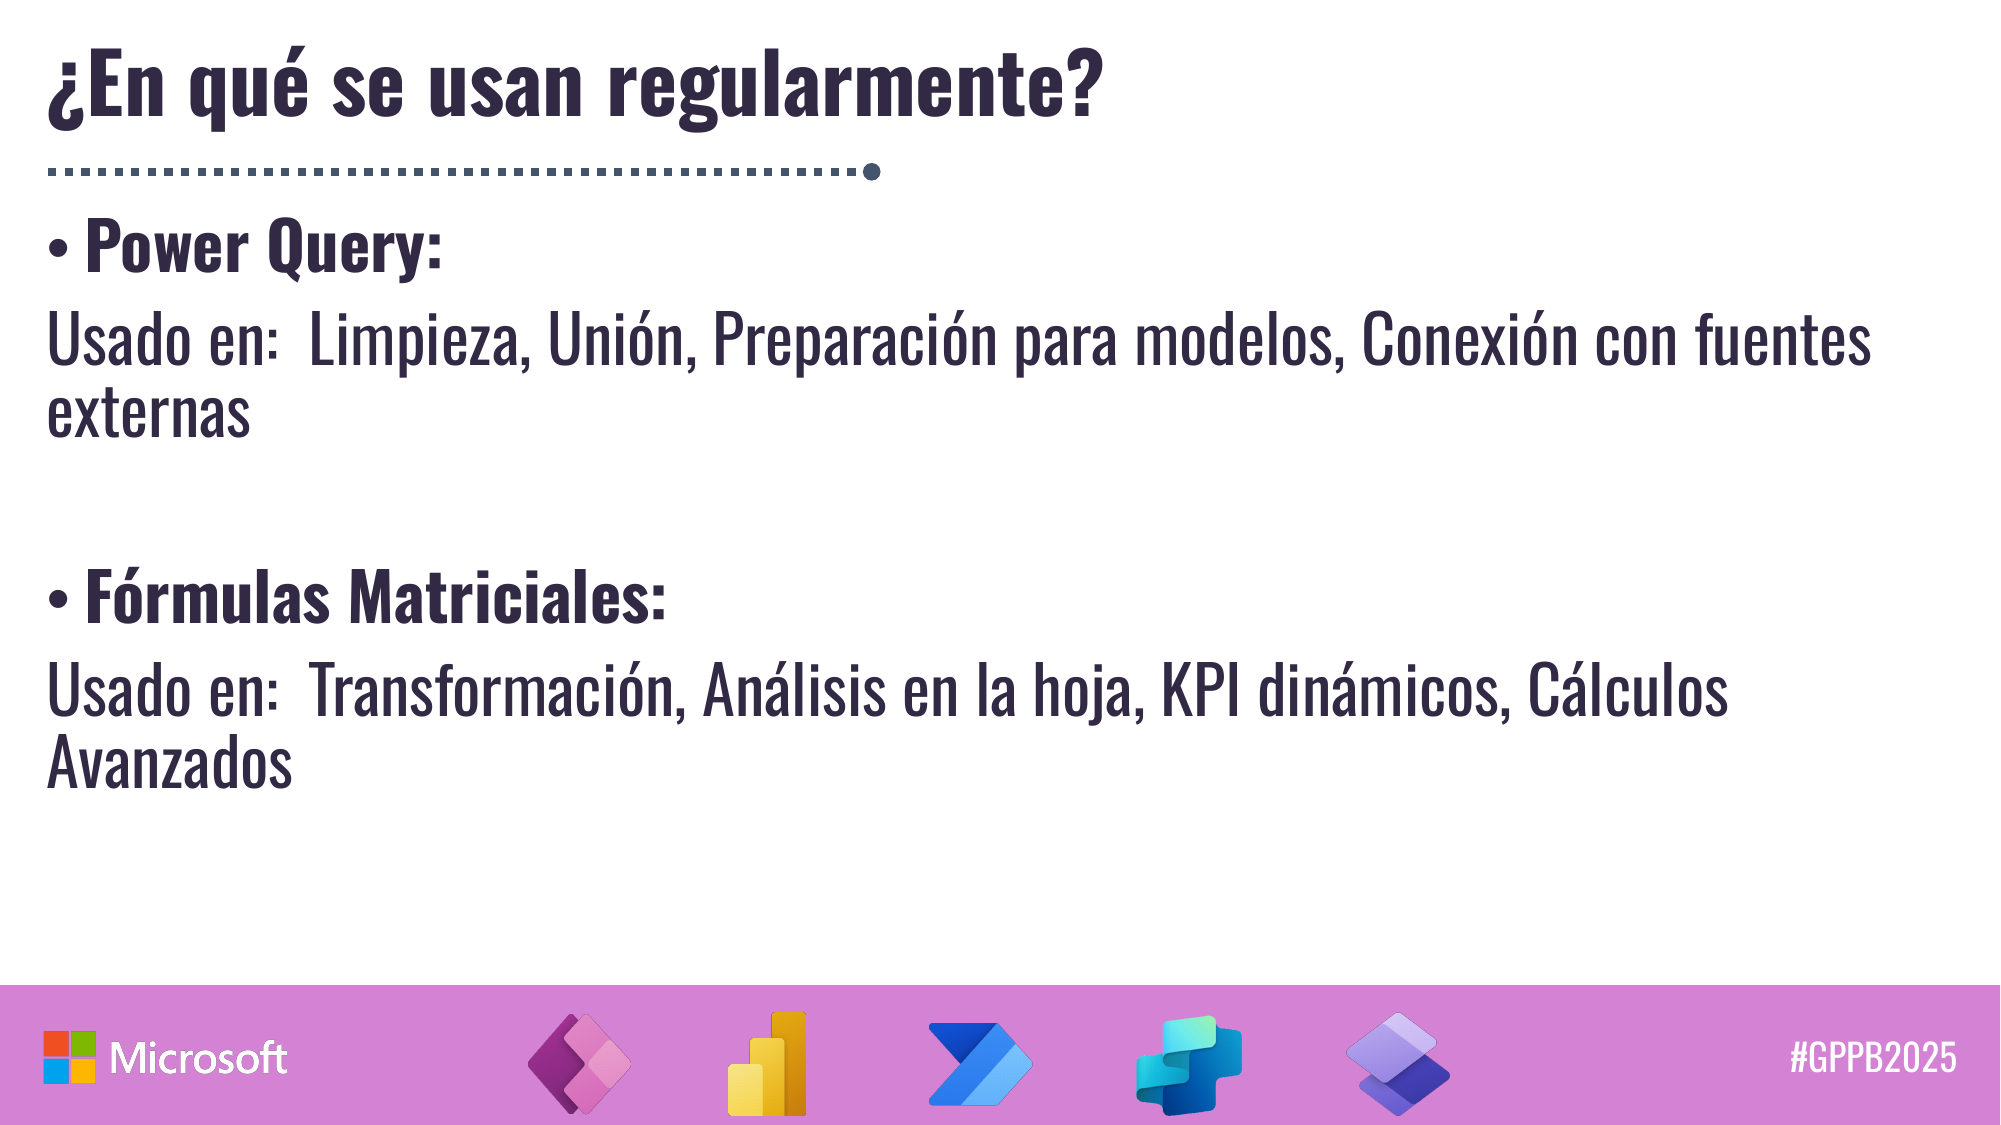

# ¿En qué se usan regularmente?
Power Query:
Usado en:  Limpieza, Unión, Preparación para modelos, Conexión con fuentes externas

Fórmulas Matriciales:
Usado en:  Transformación, Análisis en la hoja, KPI dinámicos, Cálculos Avanzados